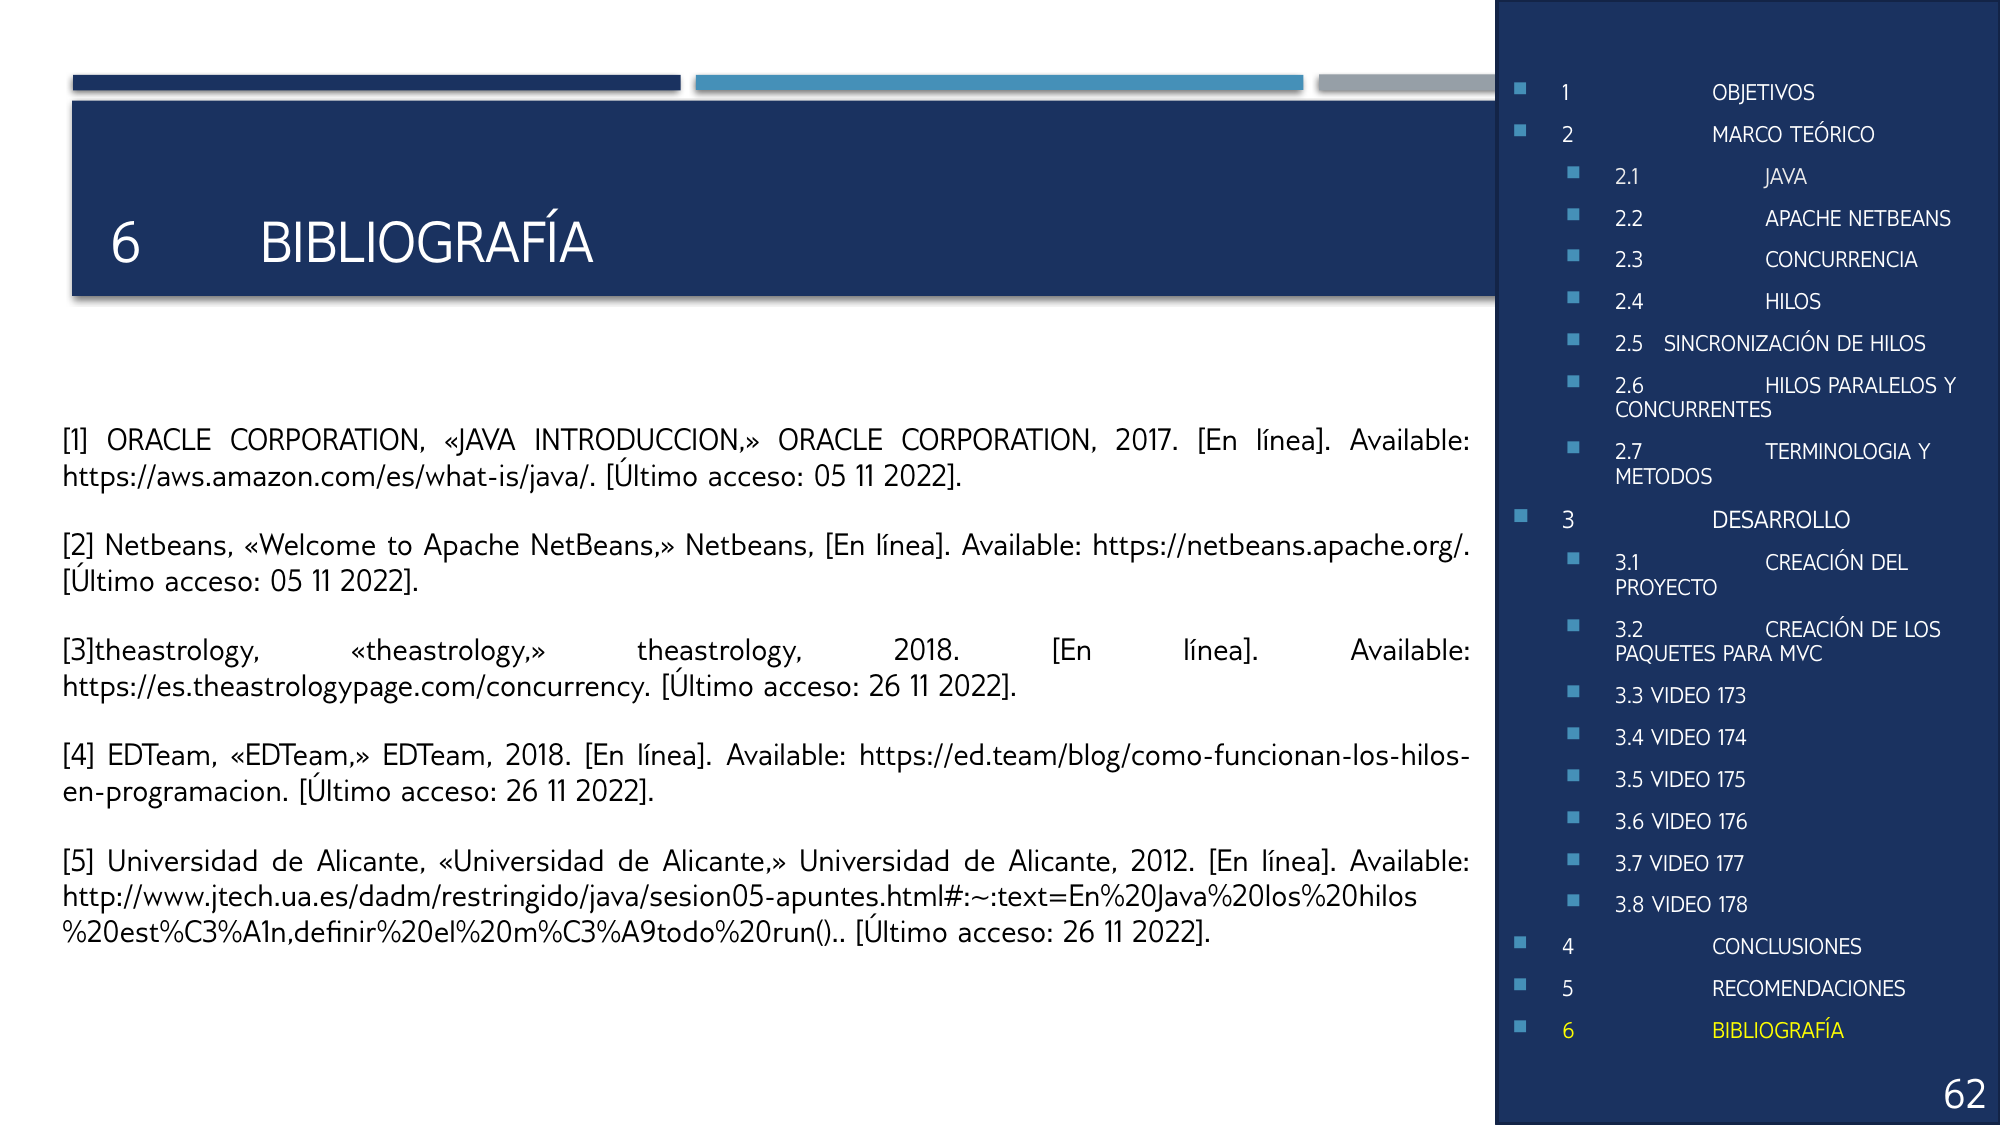

1	OBJETIVOS
2	MARCO TEÓRICO
2.1	JAVA
2.2	APACHE NETBEANS
2.3	CONCURRENCIA
2.4	HILOS
2.5   SINCRONIZACIÓN DE HILOS
2.6	HILOS PARALELOS Y CONCURRENTES
2.7	TERMINOLOGIA Y METODOS
3	DESARROLLO
3.1	CREACIÓN DEL PROYECTO
3.2	CREACIÓN DE LOS PAQUETES PARA MVC
3.3 VIDEO 173
3.4 VIDEO 174
3.5 VIDEO 175
3.6 VIDEO 176
3.7 VIDEO 177
3.8 VIDEO 178
4	CONCLUSIONES
5	RECOMENDACIONES
6	BIBLIOGRAFÍA
62
# 6	BIBLIOGRAFÍA
|  | [1] ORACLE CORPORATION, «JAVA INTRODUCCION,» ORACLE CORPORATION, 2017. [En línea]. Available: https://aws.amazon.com/es/what-is/java/. [Último acceso: 05 11 2022]. |
| --- | --- |
|  | [2] Netbeans, «Welcome to Apache NetBeans,» Netbeans, [En línea]. Available: https://netbeans.apache.org/. [Último acceso: 05 11 2022]. |
|  | [3]theastrology, «theastrology,» theastrology, 2018. [En línea]. Available: https://es.theastrologypage.com/concurrency. [Último acceso: 26 11 2022]. |
|  | [4] EDTeam, «EDTeam,» EDTeam, 2018. [En línea]. Available: https://ed.team/blog/como-funcionan-los-hilos-en-programacion. [Último acceso: 26 11 2022]. |
|  | [5] Universidad de Alicante, «Universidad de Alicante,» Universidad de Alicante, 2012. [En línea]. Available: http://www.jtech.ua.es/dadm/restringido/java/sesion05-apuntes.html#:~:text=En%20Java%20los%20hilos%20est%C3%A1n,definir%20el%20m%C3%A9todo%20run().. [Último acceso: 26 11 2022]. |
37
28